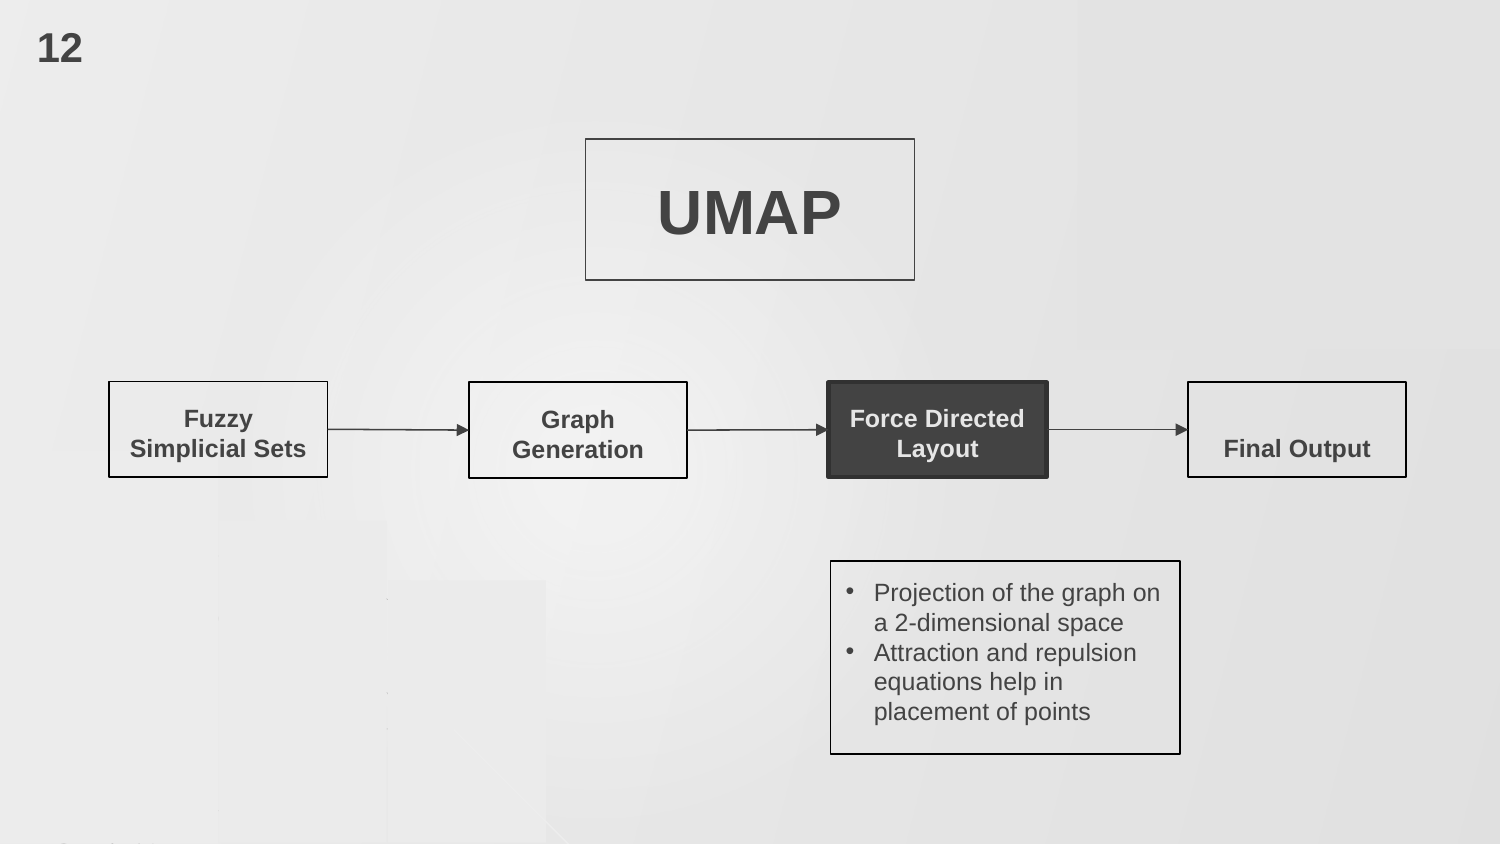

12
# UMAP
Fuzzy Simplicial Sets
Final Output
Graph Generation
Force Directed Layout

Projection of the graph on a 2-dimensional space
Attraction and repulsion equations help in placement of points